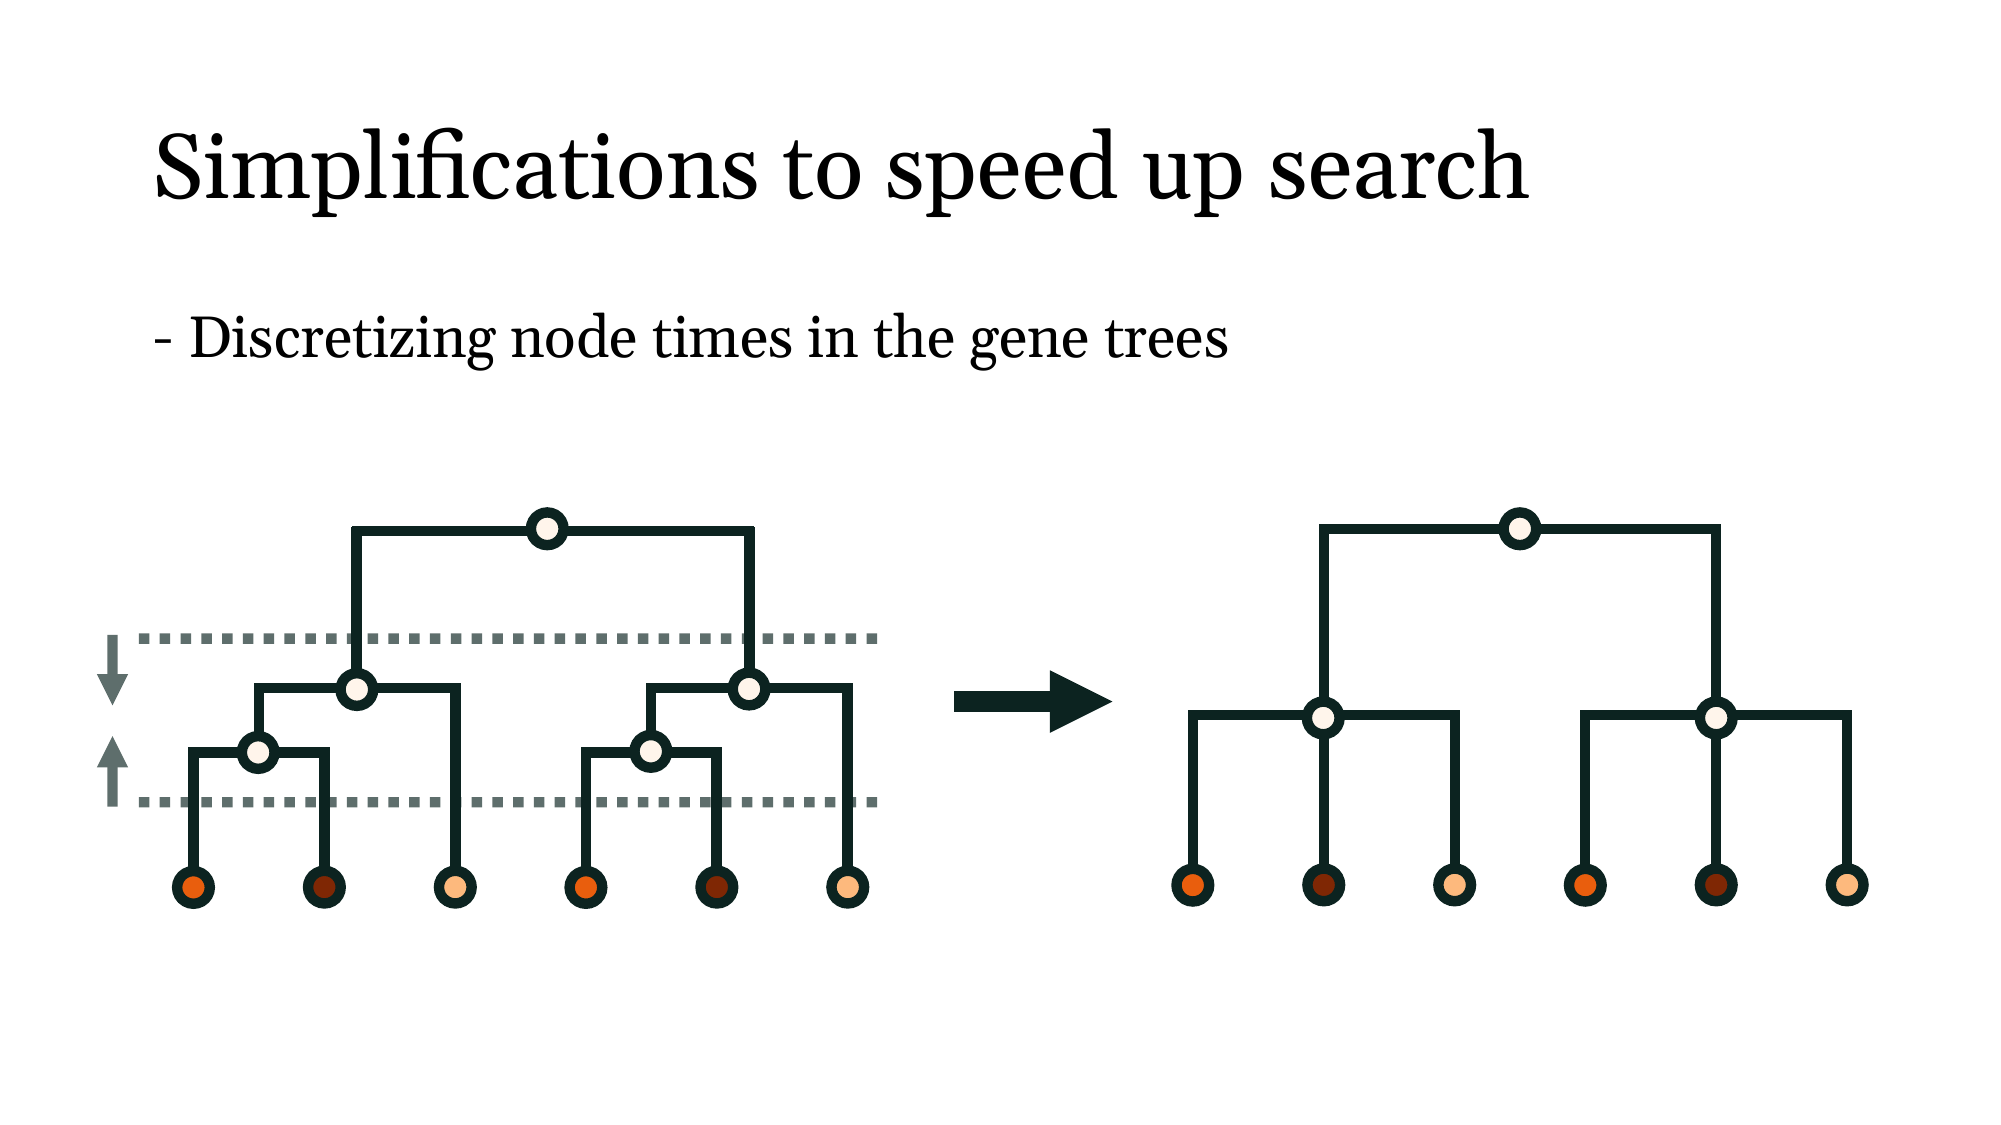

# Simplifications to speed up search
- Discretizing node times in the gene trees